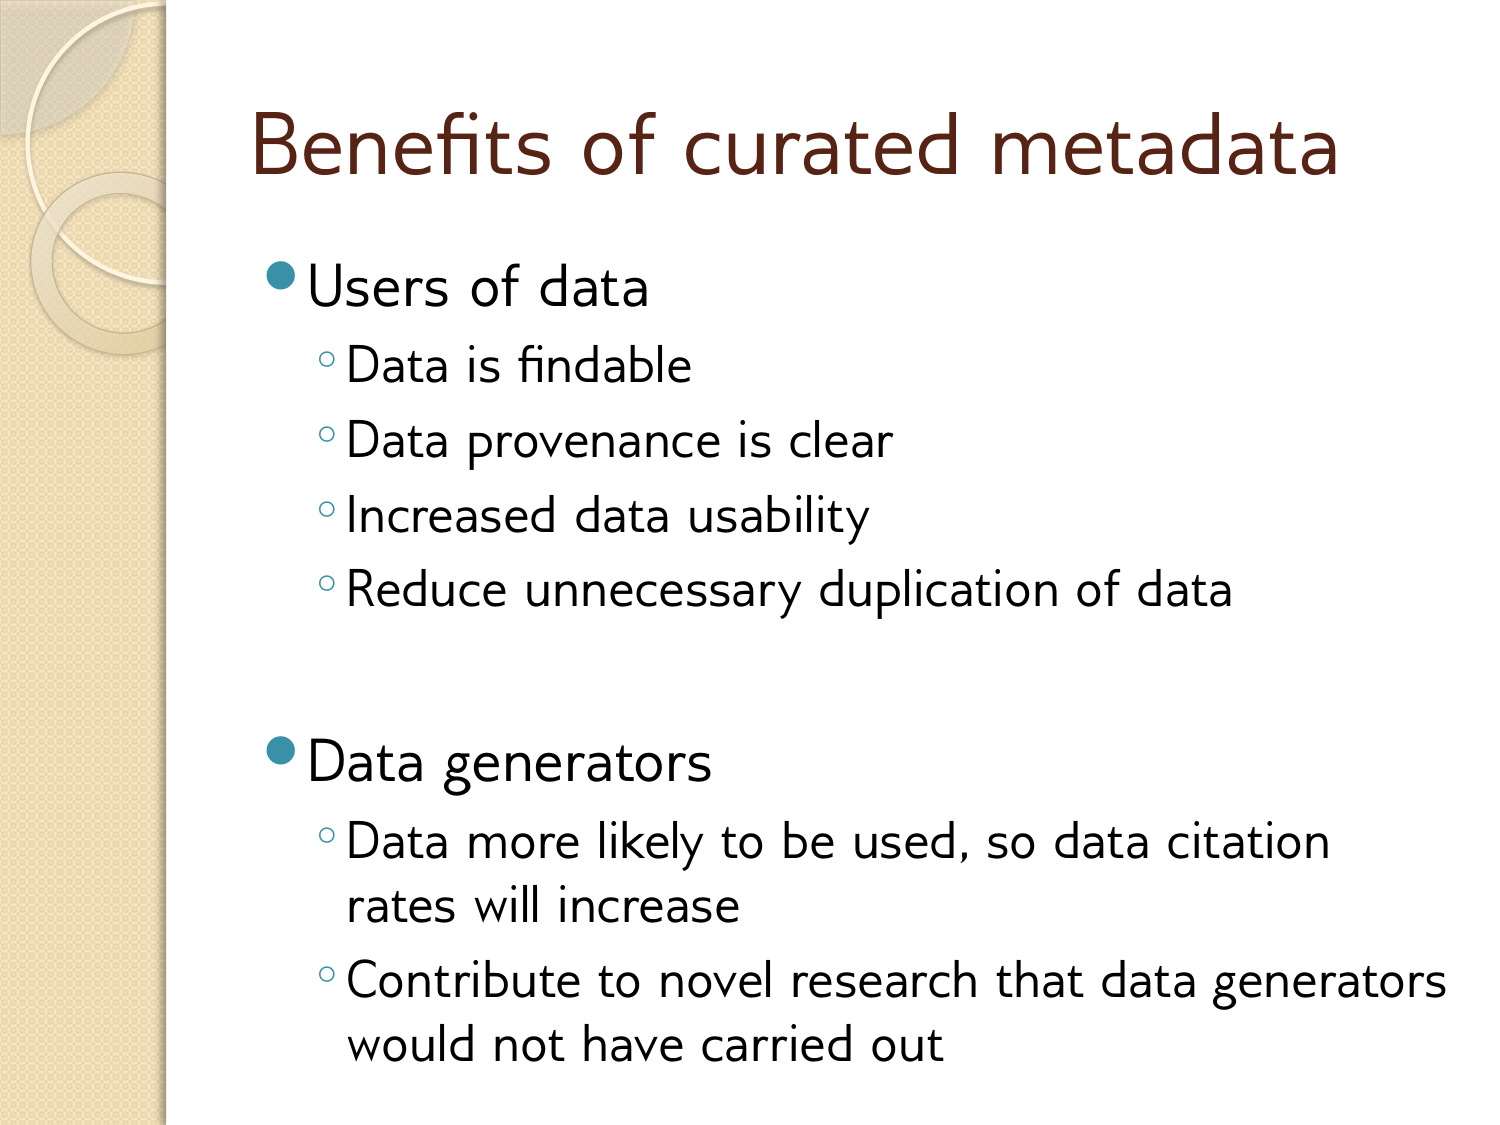

# Benefits of curated metadata
Users of data
Data is findable
Data provenance is clear
Increased data usability
Reduce unnecessary duplication of data

Data generators
Data more likely to be used, so data citation rates will increase
Contribute to novel research that data generators would not have carried out